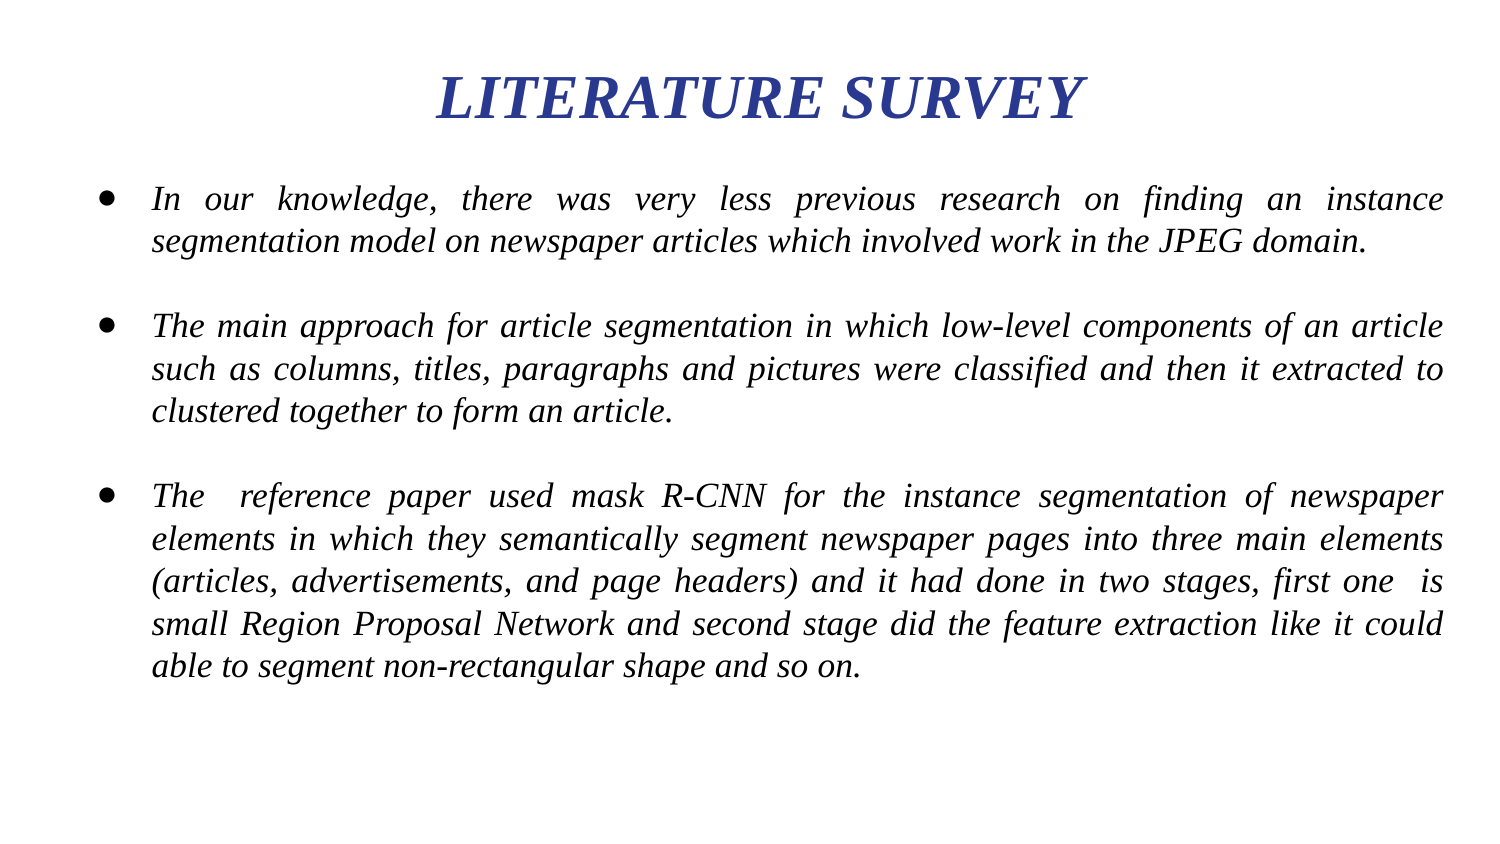

LITERATURE SURVEY
In our knowledge, there was very less previous research on finding an instance segmentation model on newspaper articles which involved work in the JPEG domain.

The main approach for article segmentation in which low-level components of an article such as columns, titles, paragraphs and pictures were classified and then it extracted to clustered together to form an article.

The  reference paper used mask R-CNN for the instance segmentation of newspaper elements in which they semantically segment newspaper pages into three main elements (articles, advertisements, and page headers) and it had done in two stages, first one  is small Region Proposal Network and second stage did the feature extraction like it could able to segment non-rectangular shape and so on.